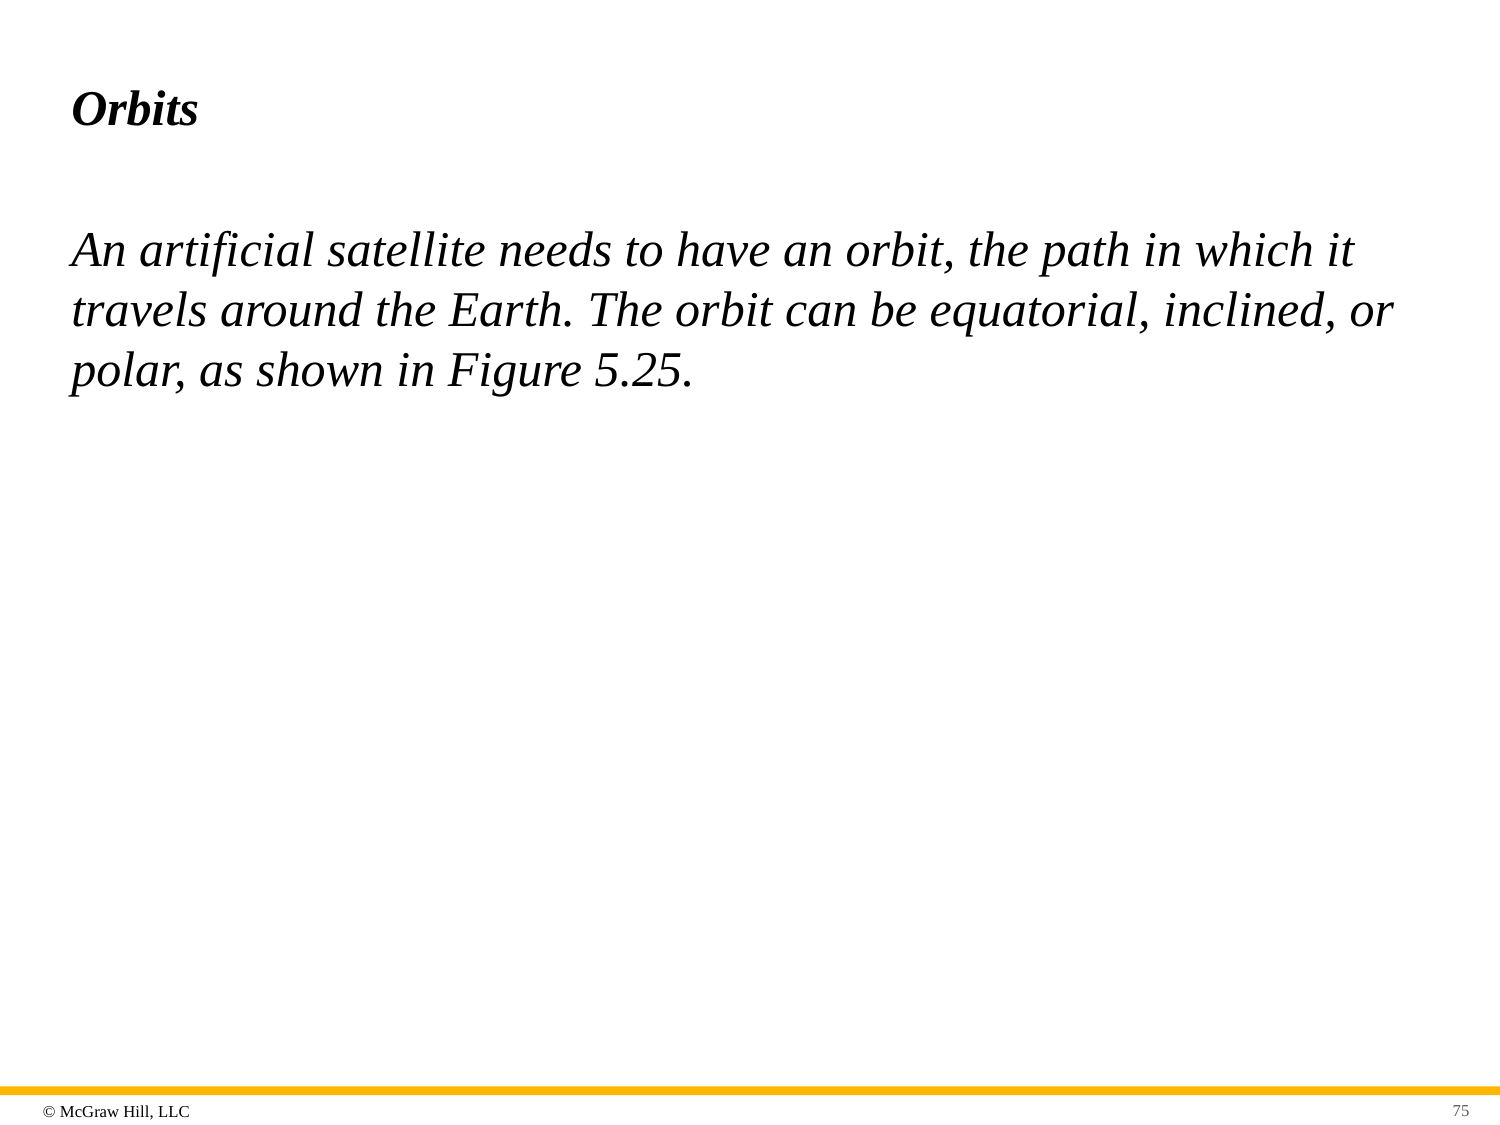

# Orbits
An artificial satellite needs to have an orbit, the path in which it travels around the Earth. The orbit can be equatorial, inclined, or polar, as shown in Figure 5.25.
75